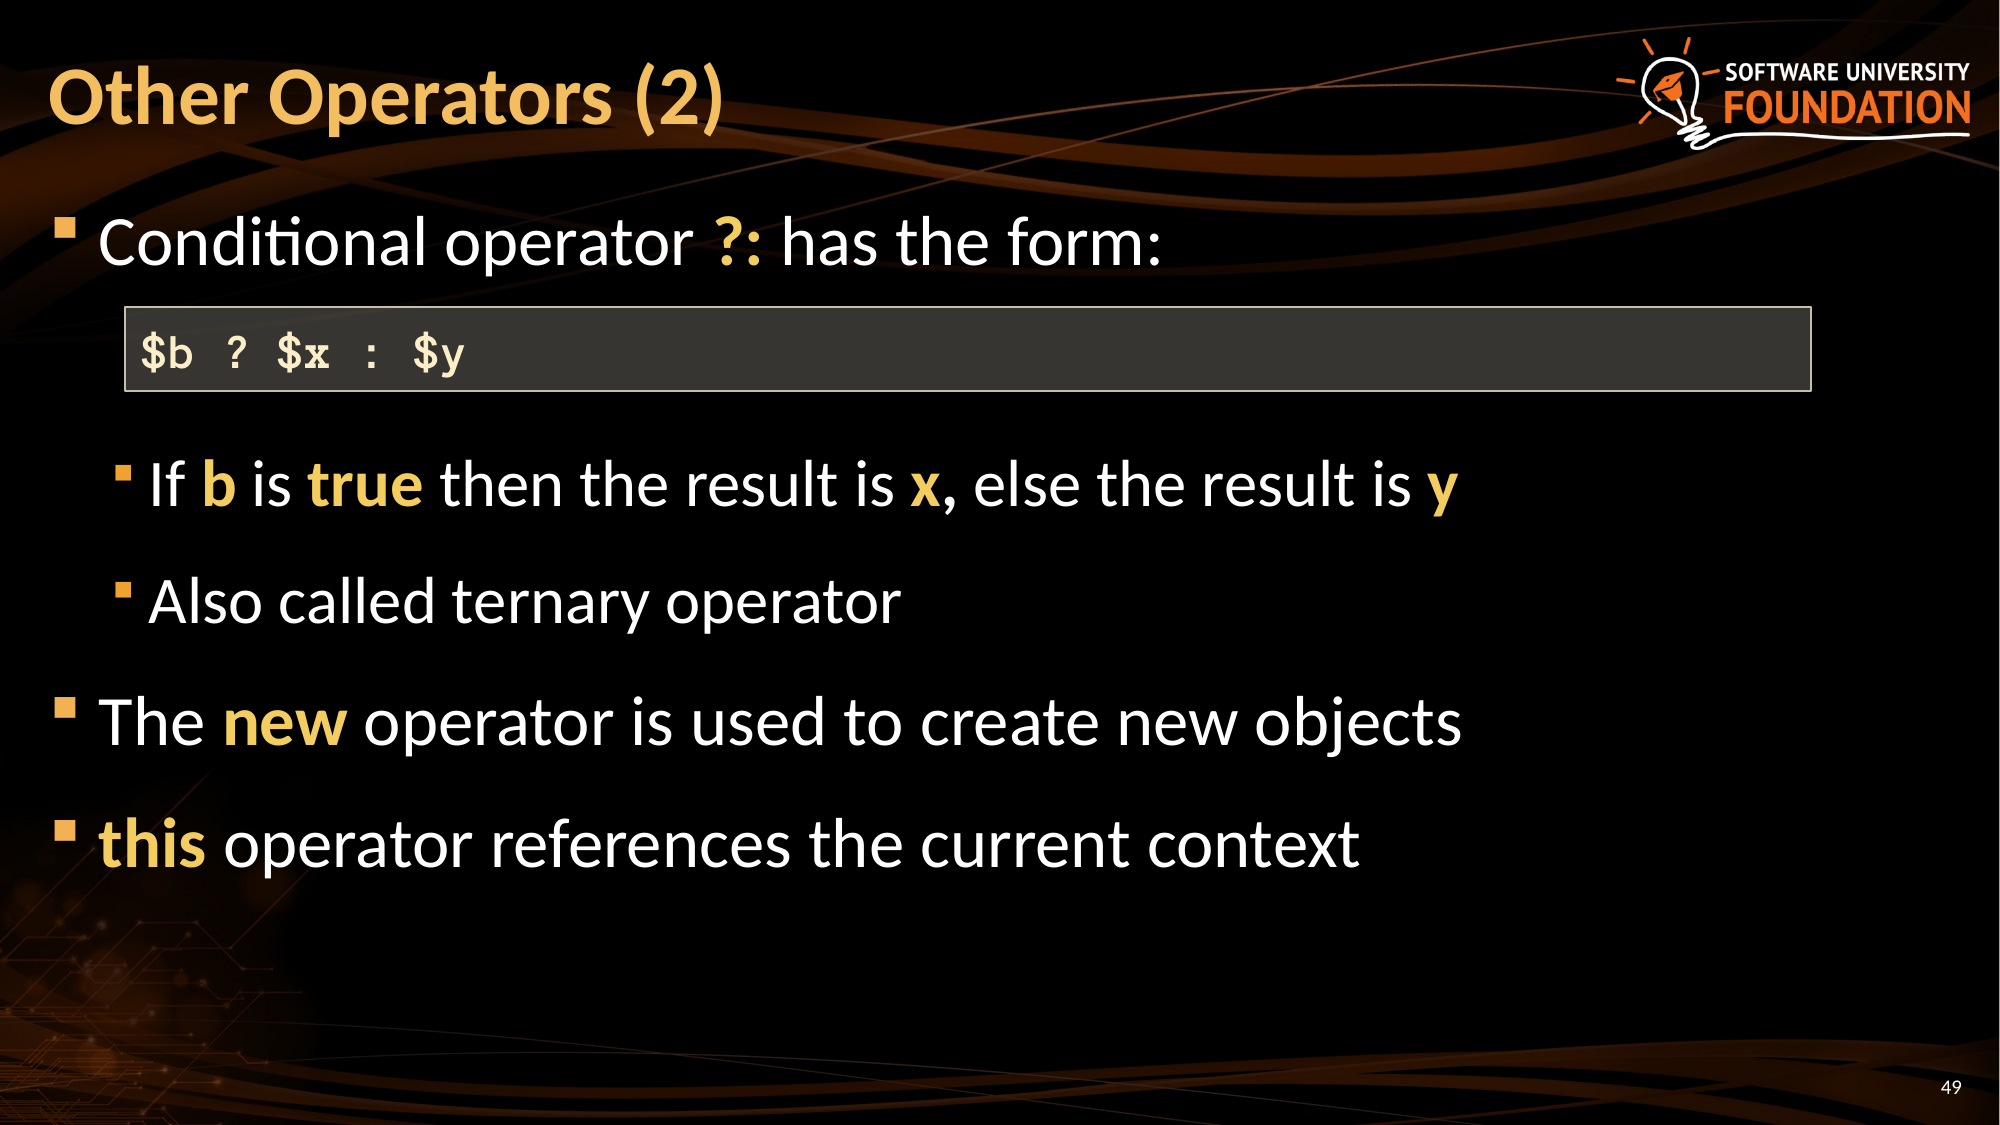

# Other Operators (2)
Conditional operator ?: has the form:

If b is true then the result is x, else the result is y
Also called ternary operator
The new operator is used to create new objects
this operator references the current context
$b ? $x : $y
49